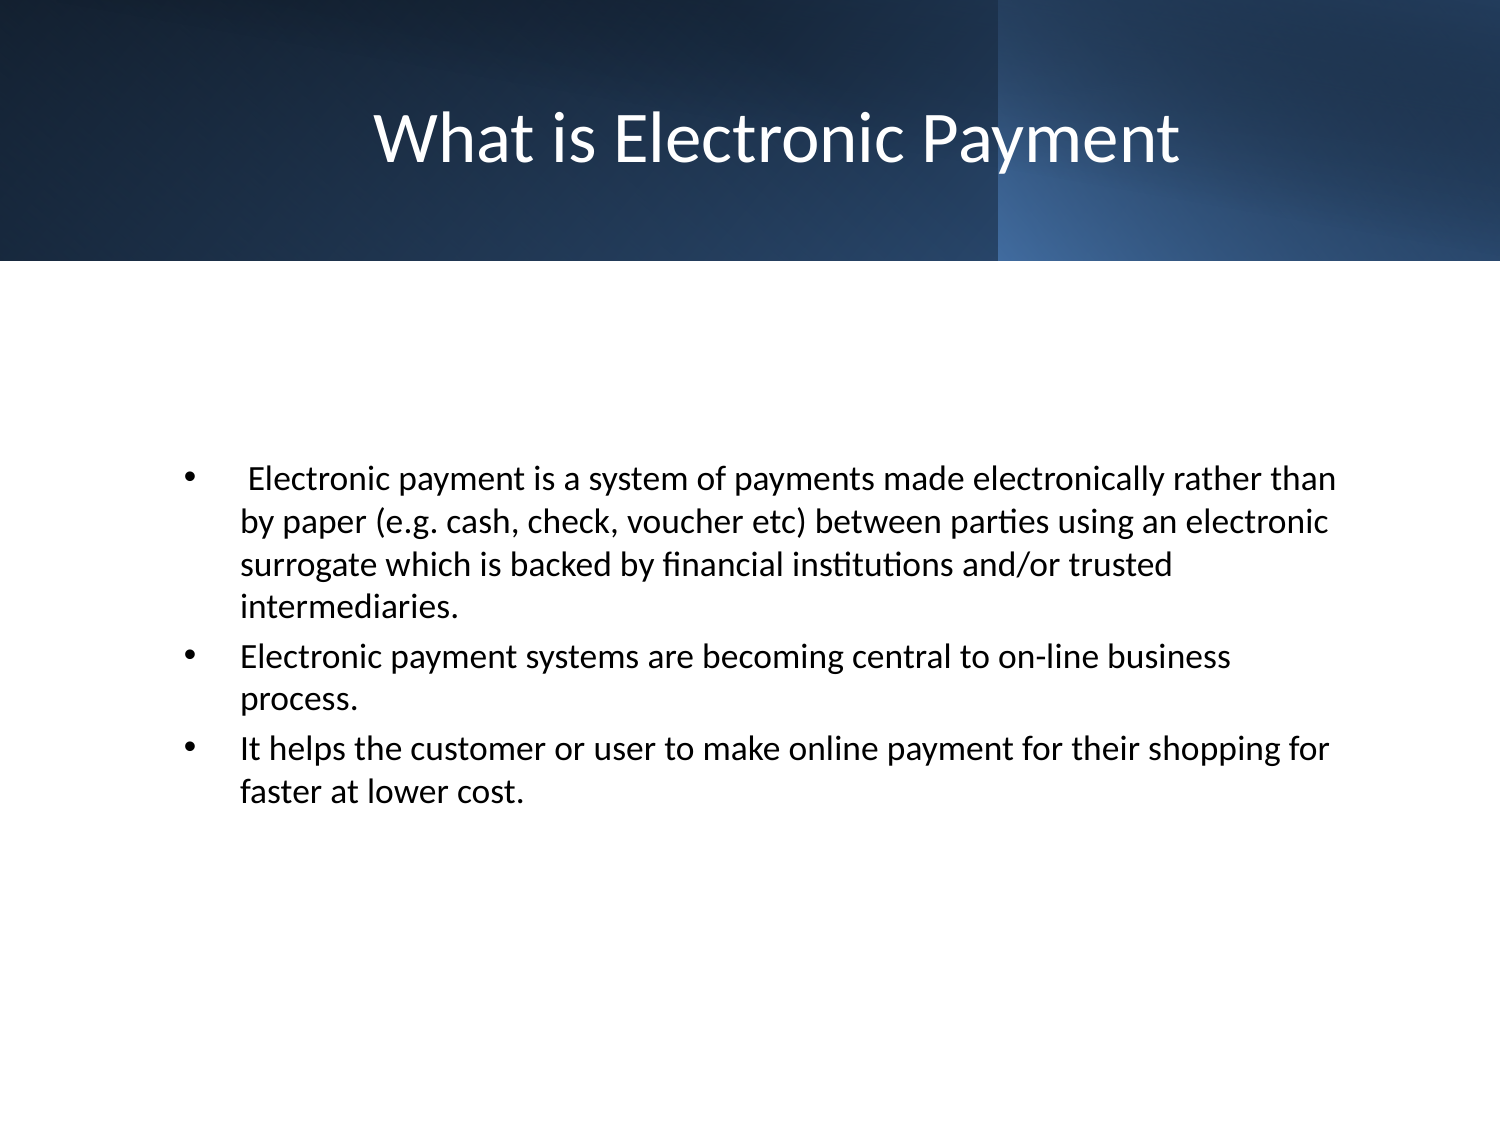

# What is Electronic Payment
 Electronic payment is a system of payments made electronically rather than by paper (e.g. cash, check, voucher etc) between parties using an electronic surrogate which is backed by financial institutions and/or trusted intermediaries.
Electronic payment systems are becoming central to on-line business process.
It helps the customer or user to make online payment for their shopping for faster at lower cost.

3